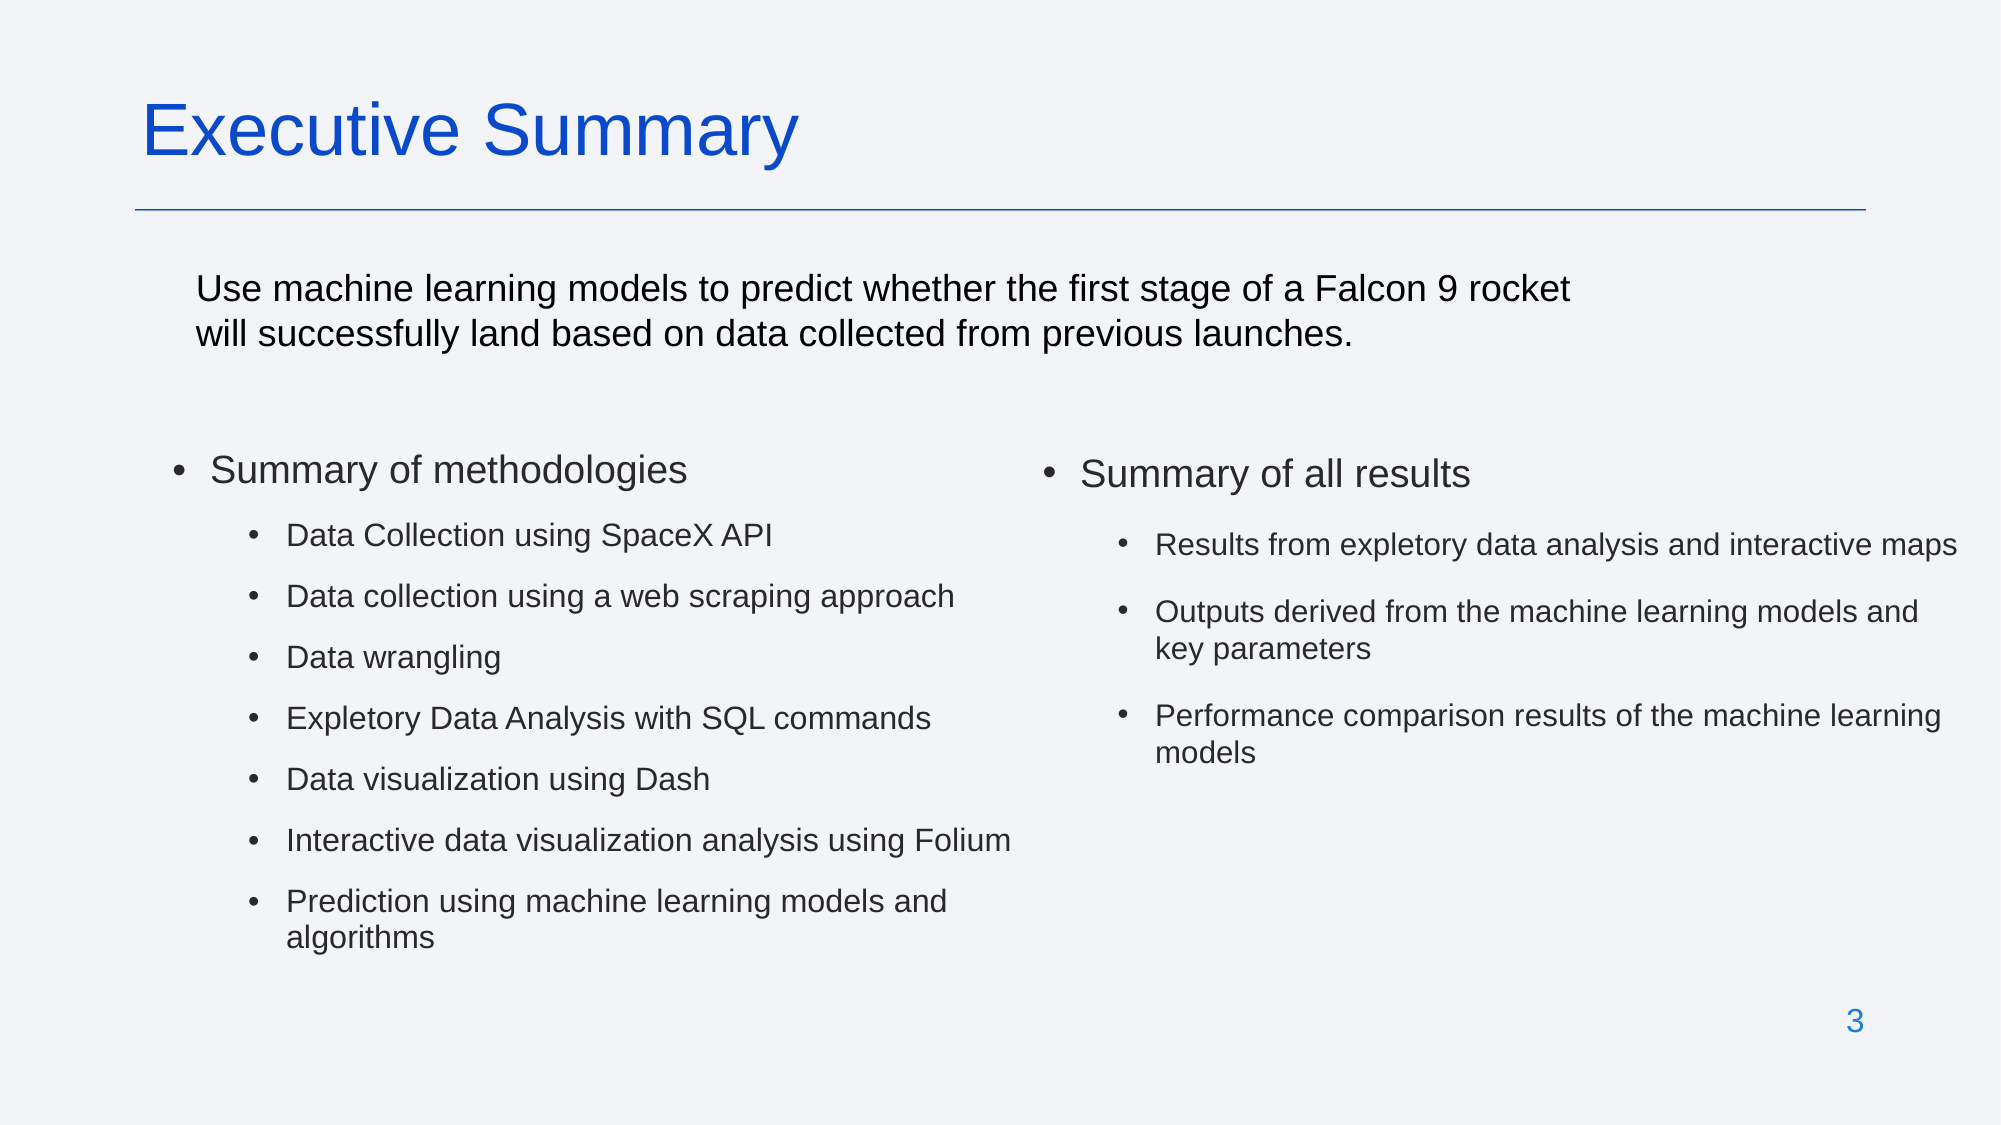

Executive Summary
Use machine learning models to predict whether the first stage of a Falcon 9 rocket will successfully land based on data collected from previous launches.
Summary of all results
Results from expletory data analysis and interactive maps
Outputs derived from the machine learning models and key parameters
Performance comparison results of the machine learning models

Summary of methodologies
Data Collection using SpaceX API
Data collection using a web scraping approach
Data wrangling
Expletory Data Analysis with SQL commands
Data visualization using Dash
Interactive data visualization analysis using Folium
Prediction using machine learning models and algorithms
3